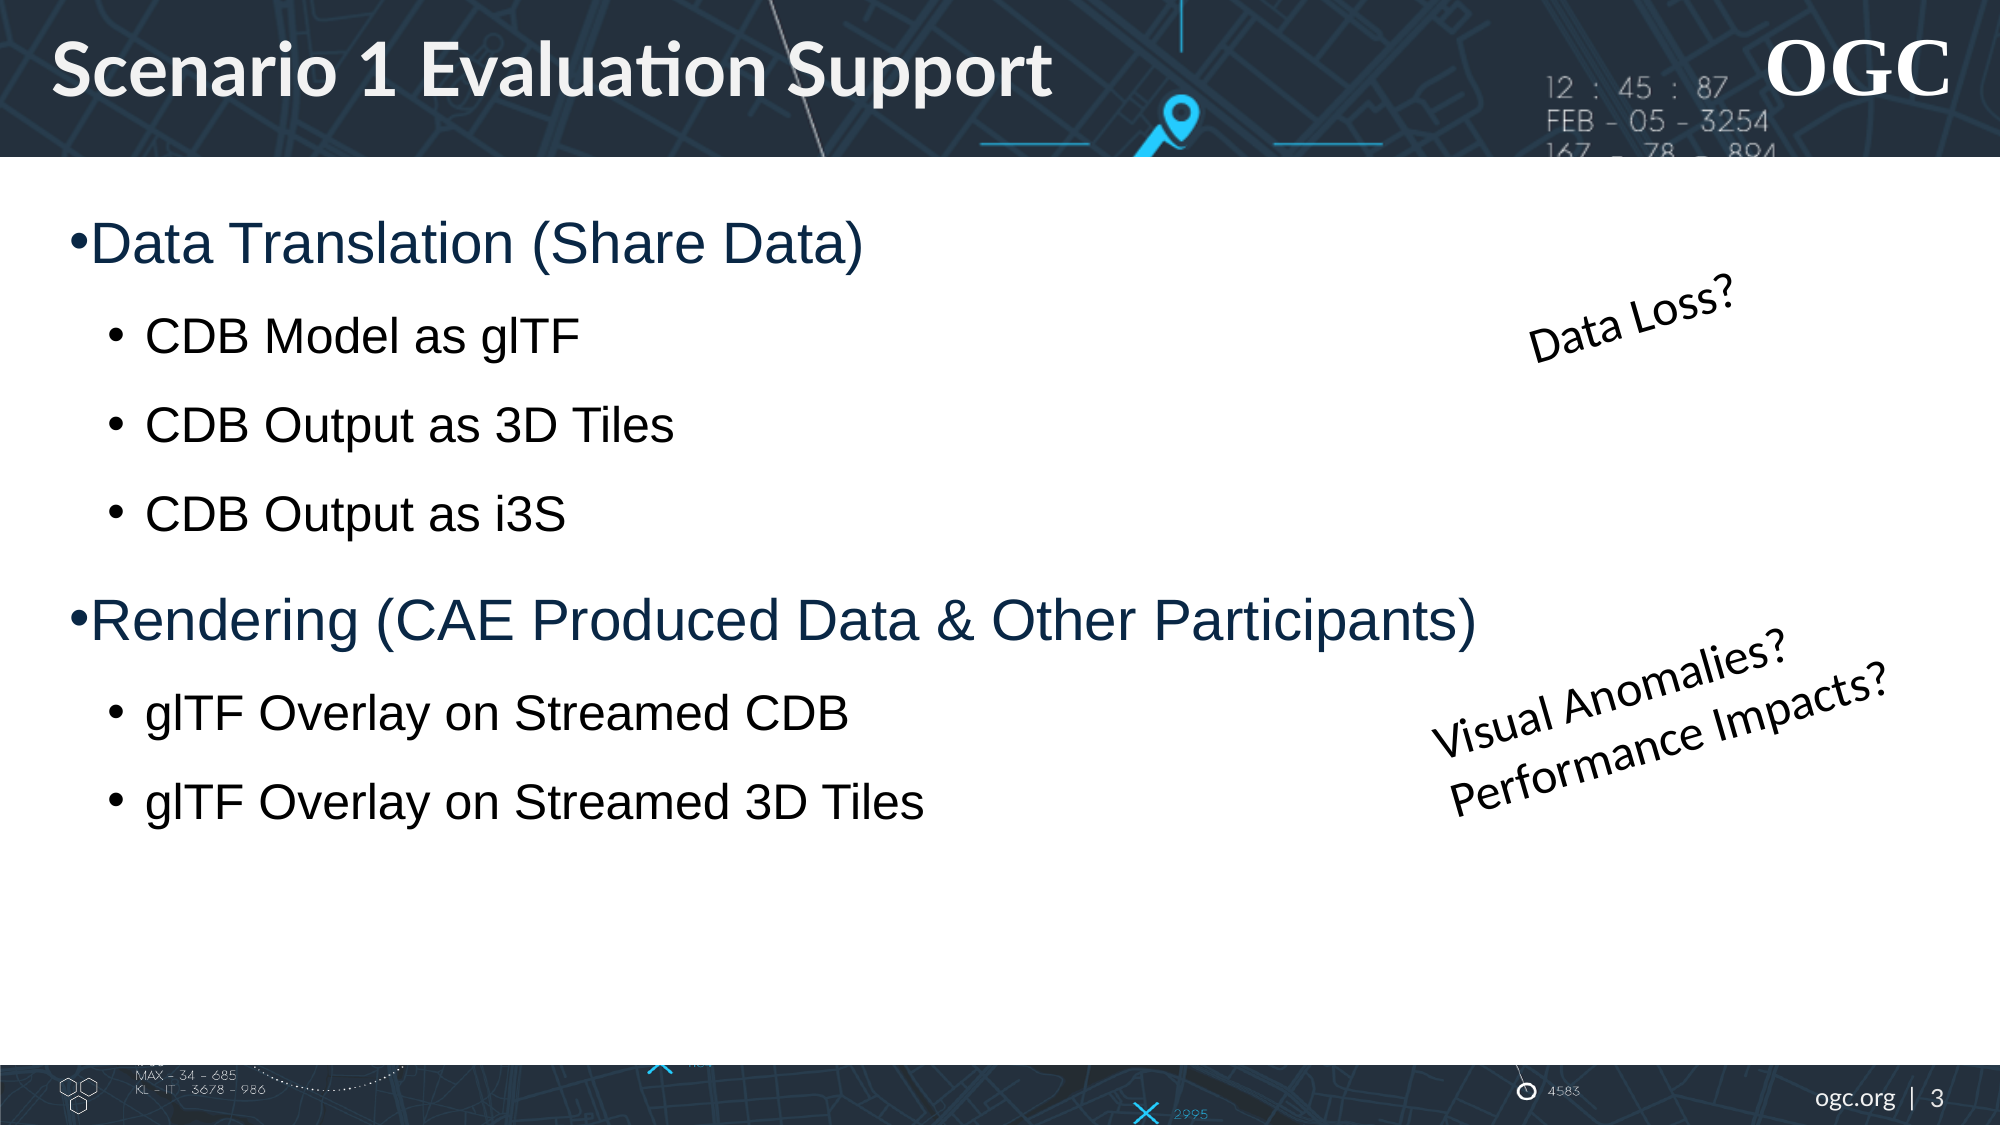

# Scenario 1 Evaluation Support
Data Translation (Share Data)
CDB Model as glTF
CDB Output as 3D Tiles
CDB Output as i3S
Rendering (CAE Produced Data & Other Participants)
glTF Overlay on Streamed CDB
glTF Overlay on Streamed 3D Tiles
Data Loss?
Visual Anomalies?
Performance Impacts?
3